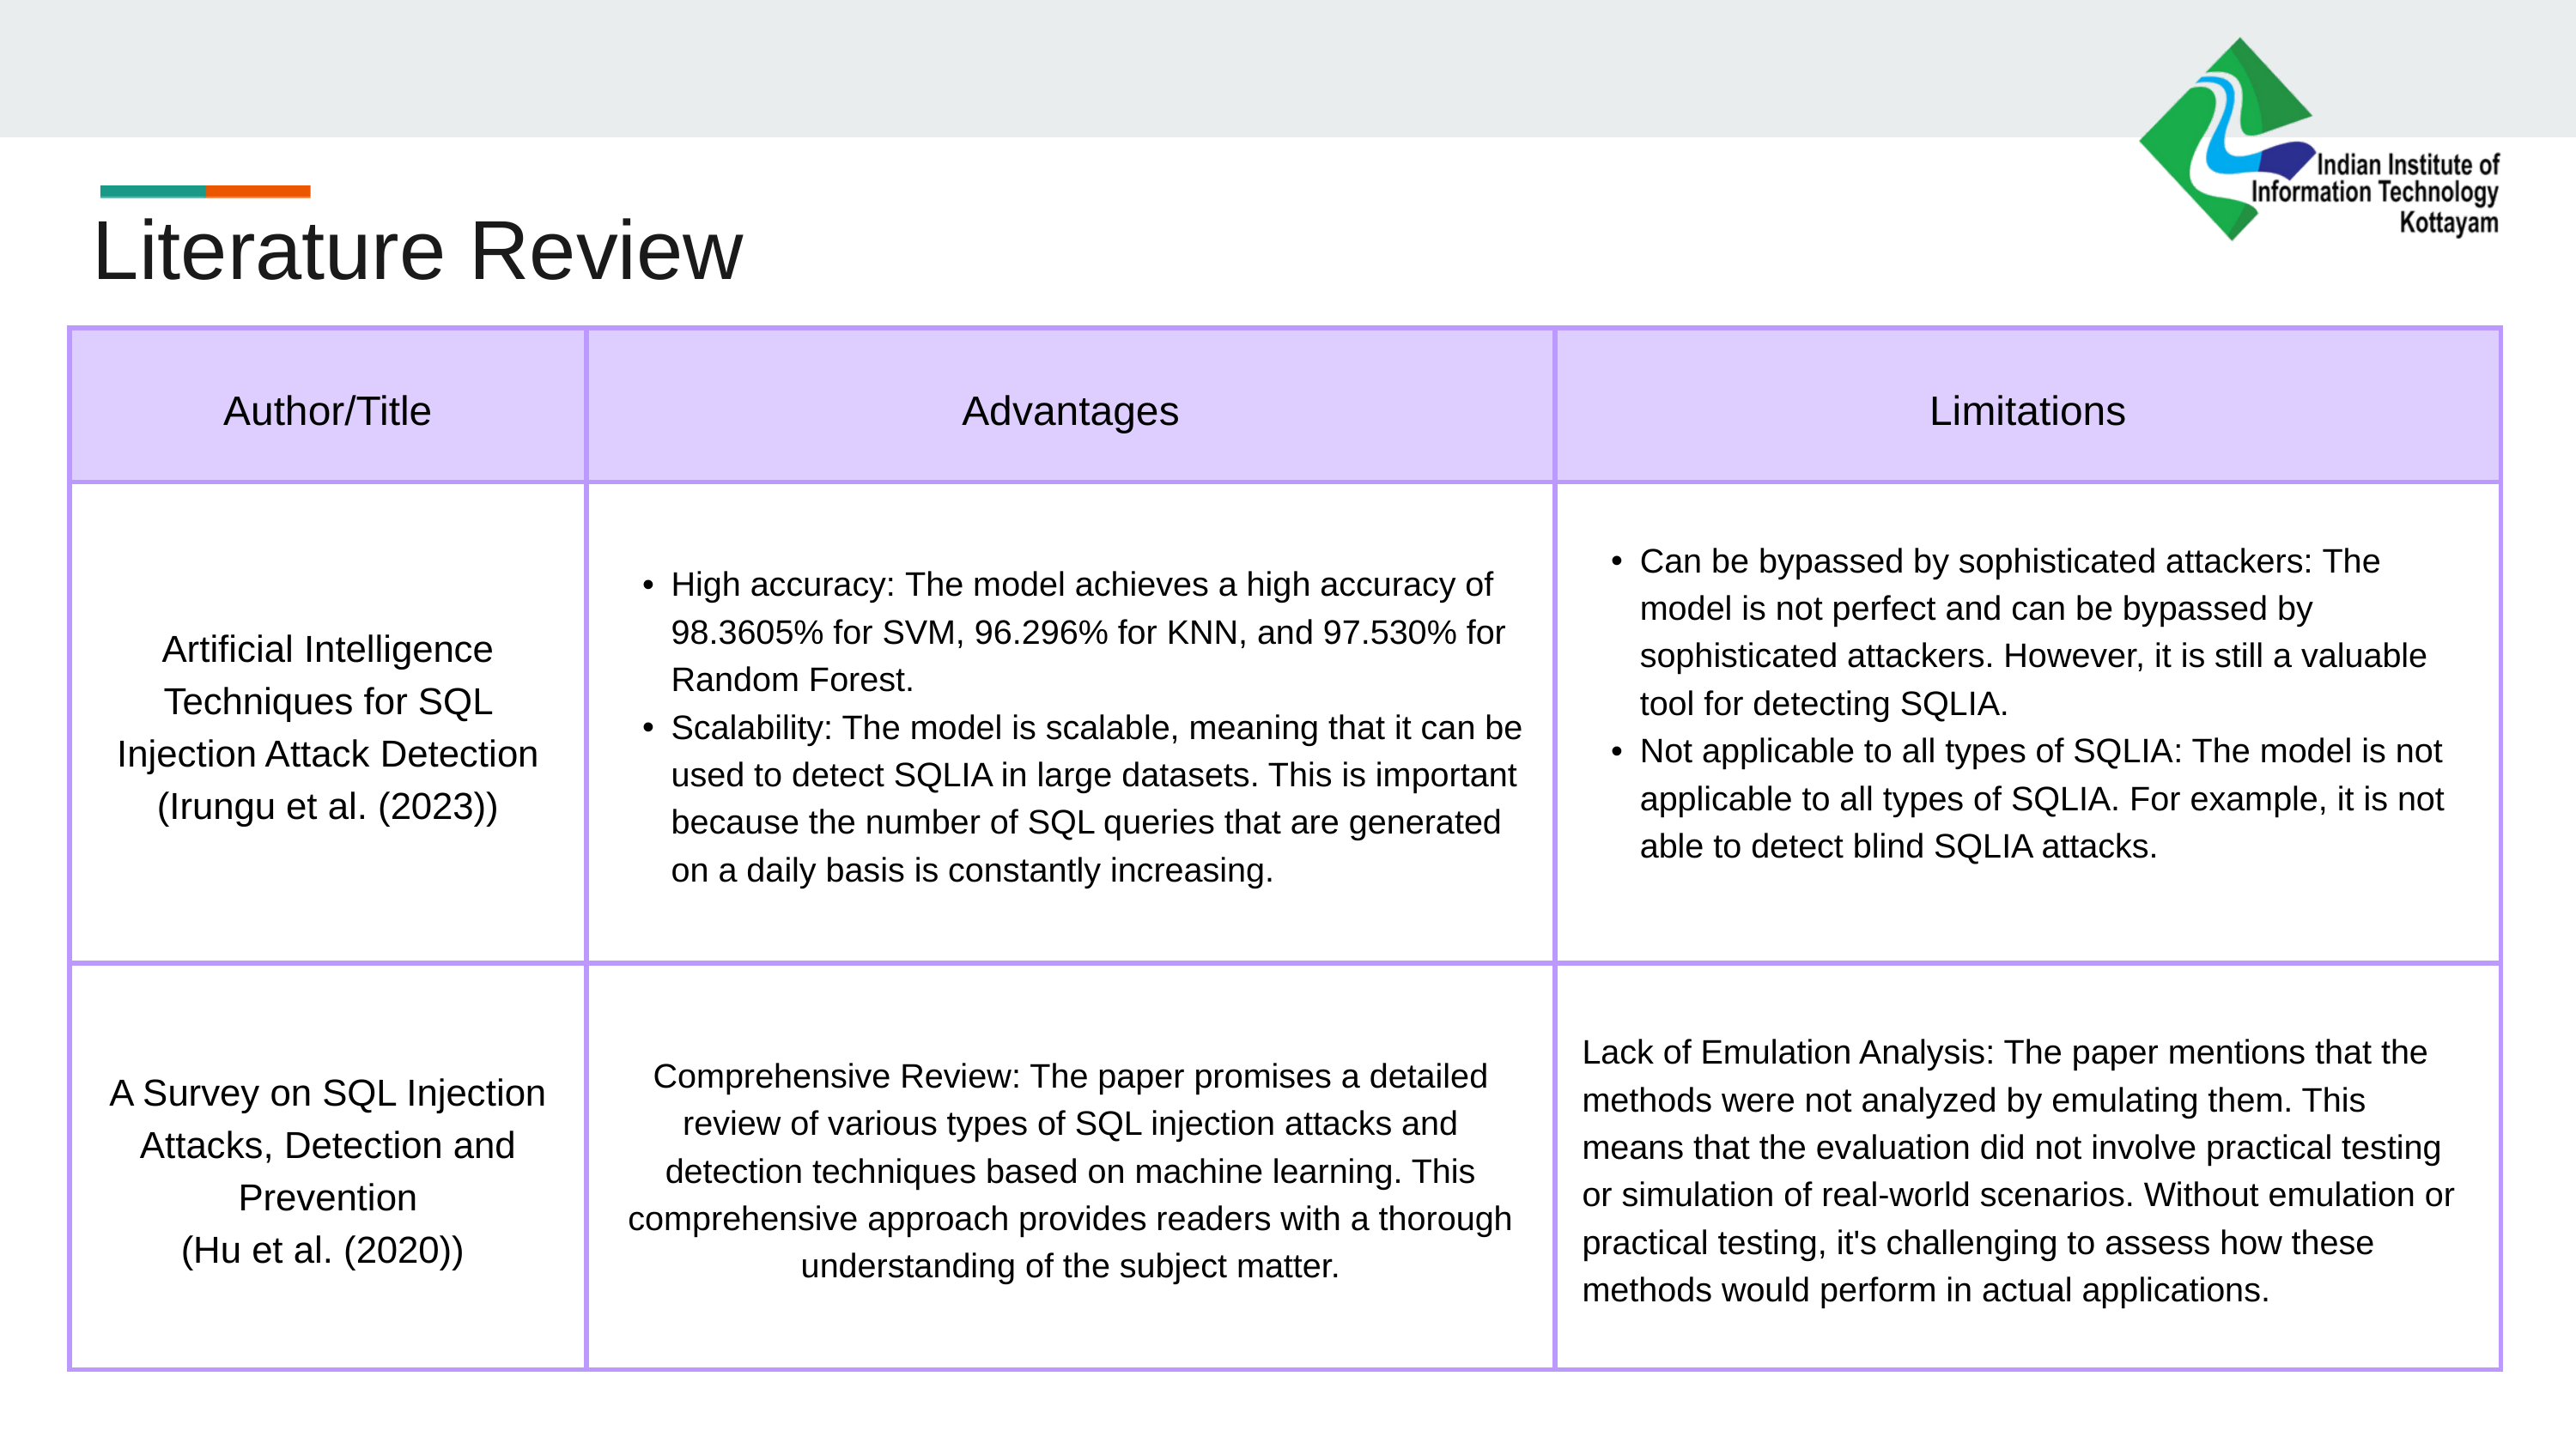

Literature Review
| Author/Title | Advantages | Limitations |
| --- | --- | --- |
| Artificial Intelligence Techniques for SQL Injection Attack Detection (Irungu et al. (2023)) | High accuracy: The model achieves a high accuracy of 98.3605% for SVM, 96.296% for KNN, and 97.530% for Random Forest. Scalability: The model is scalable, meaning that it can be used to detect SQLIA in large datasets. This is important because the number of SQL queries that are generated on a daily basis is constantly increasing. | Can be bypassed by sophisticated attackers: The model is not perfect and can be bypassed by sophisticated attackers. However, it is still a valuable tool for detecting SQLIA. Not applicable to all types of SQLIA: The model is not applicable to all types of SQLIA. For example, it is not able to detect blind SQLIA attacks. |
| A Survey on SQL Injection Attacks, Detection and Prevention (Hu et al. (2020)) | Comprehensive Review: The paper promises a detailed review of various types of SQL injection attacks and detection techniques based on machine learning. This comprehensive approach provides readers with a thorough understanding of the subject matter. | Lack of Emulation Analysis: The paper mentions that the methods were not analyzed by emulating them. This means that the evaluation did not involve practical testing or simulation of real-world scenarios. Without emulation or practical testing, it's challenging to assess how these methods would perform in actual applications. |